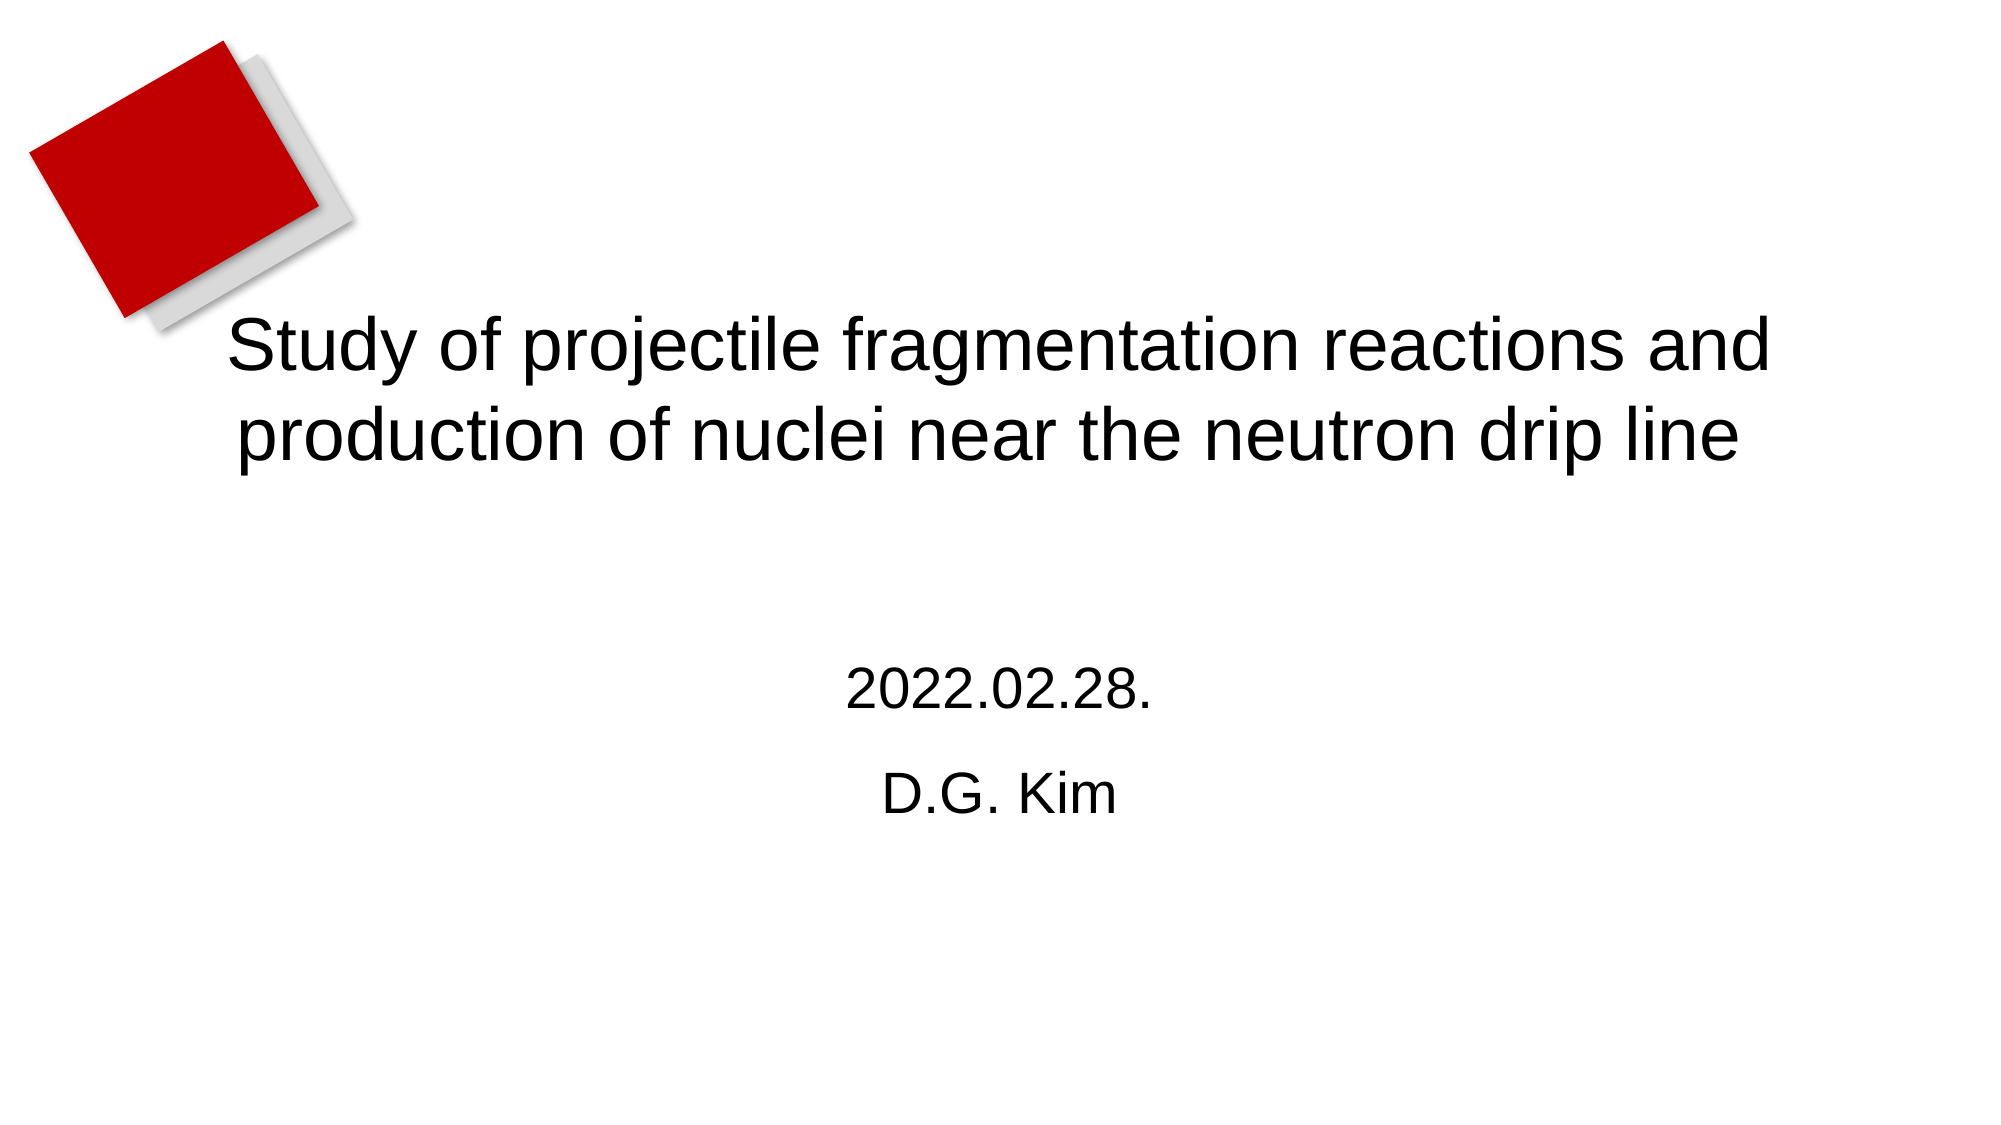

Study of projectile fragmentation reactions and
production of nuclei near the neutron drip line
2022.02.28.
D.G. Kim